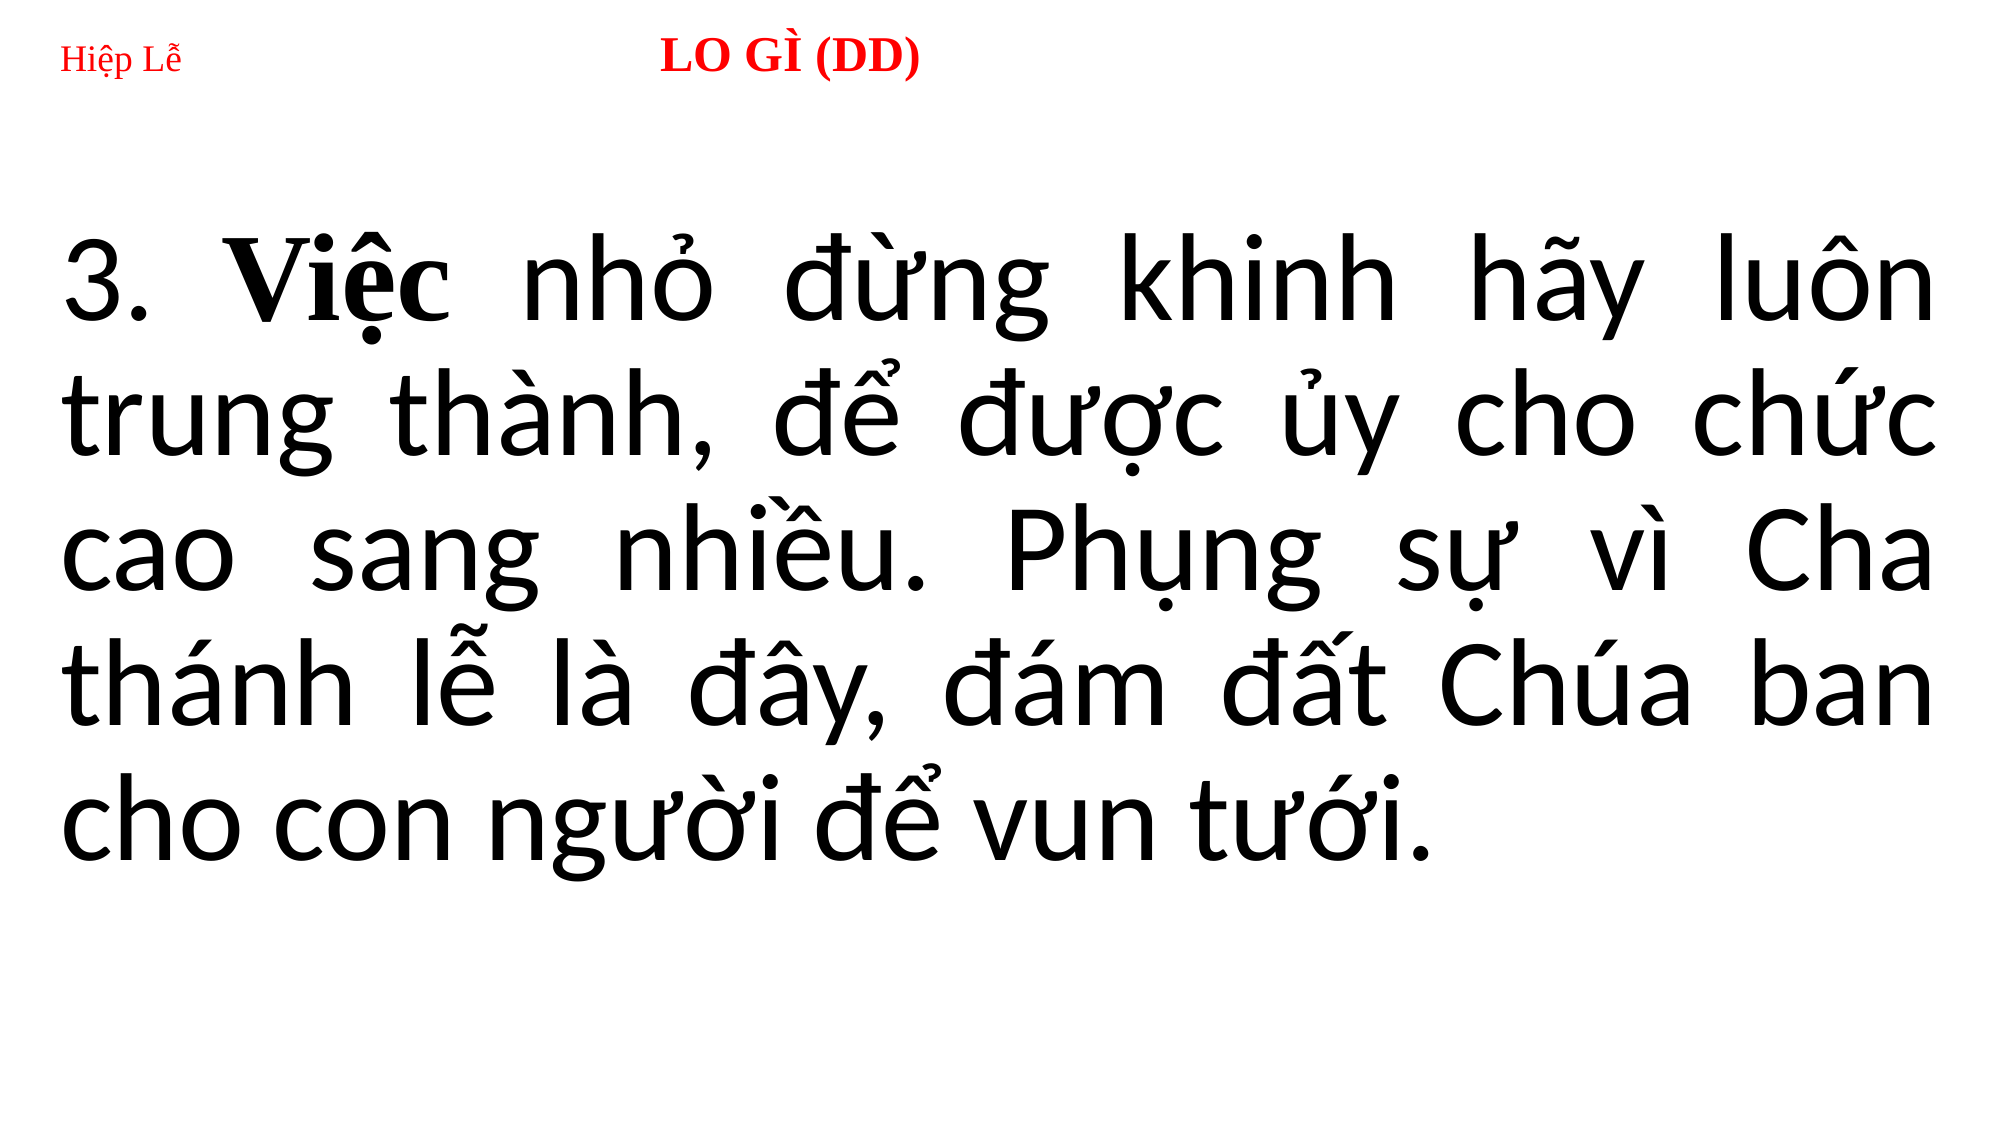

# Hiệp Lễ                               		LO GÌ (DD)
3. Việc nhỏ đừng khinh hãy luôn trung thành, để được ủy cho chức cao sang nhiều. Phụng sự vì Cha thánh lễ là đây, đám đất Chúa ban cho con người để vun tưới.